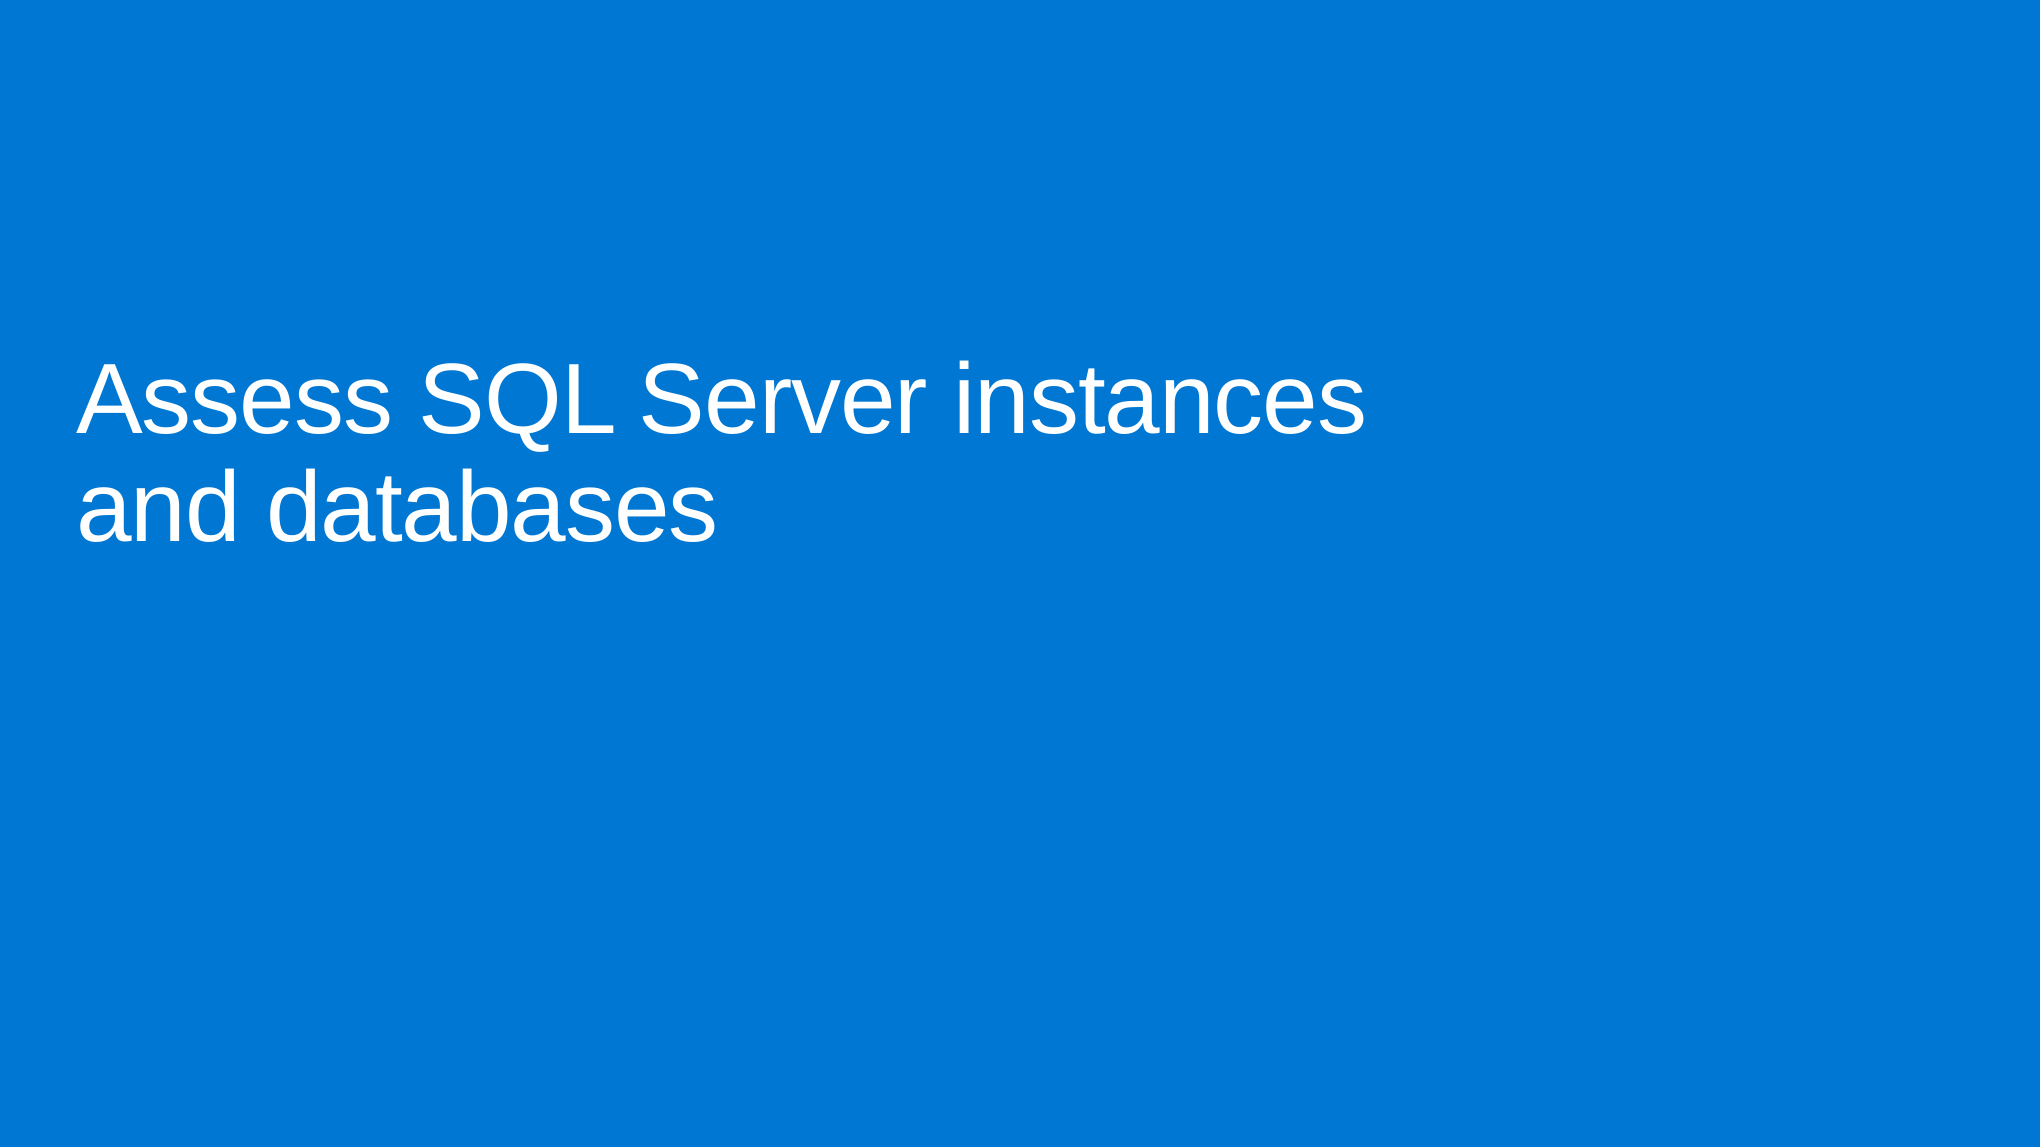

# Assess SQL Server instances and databases